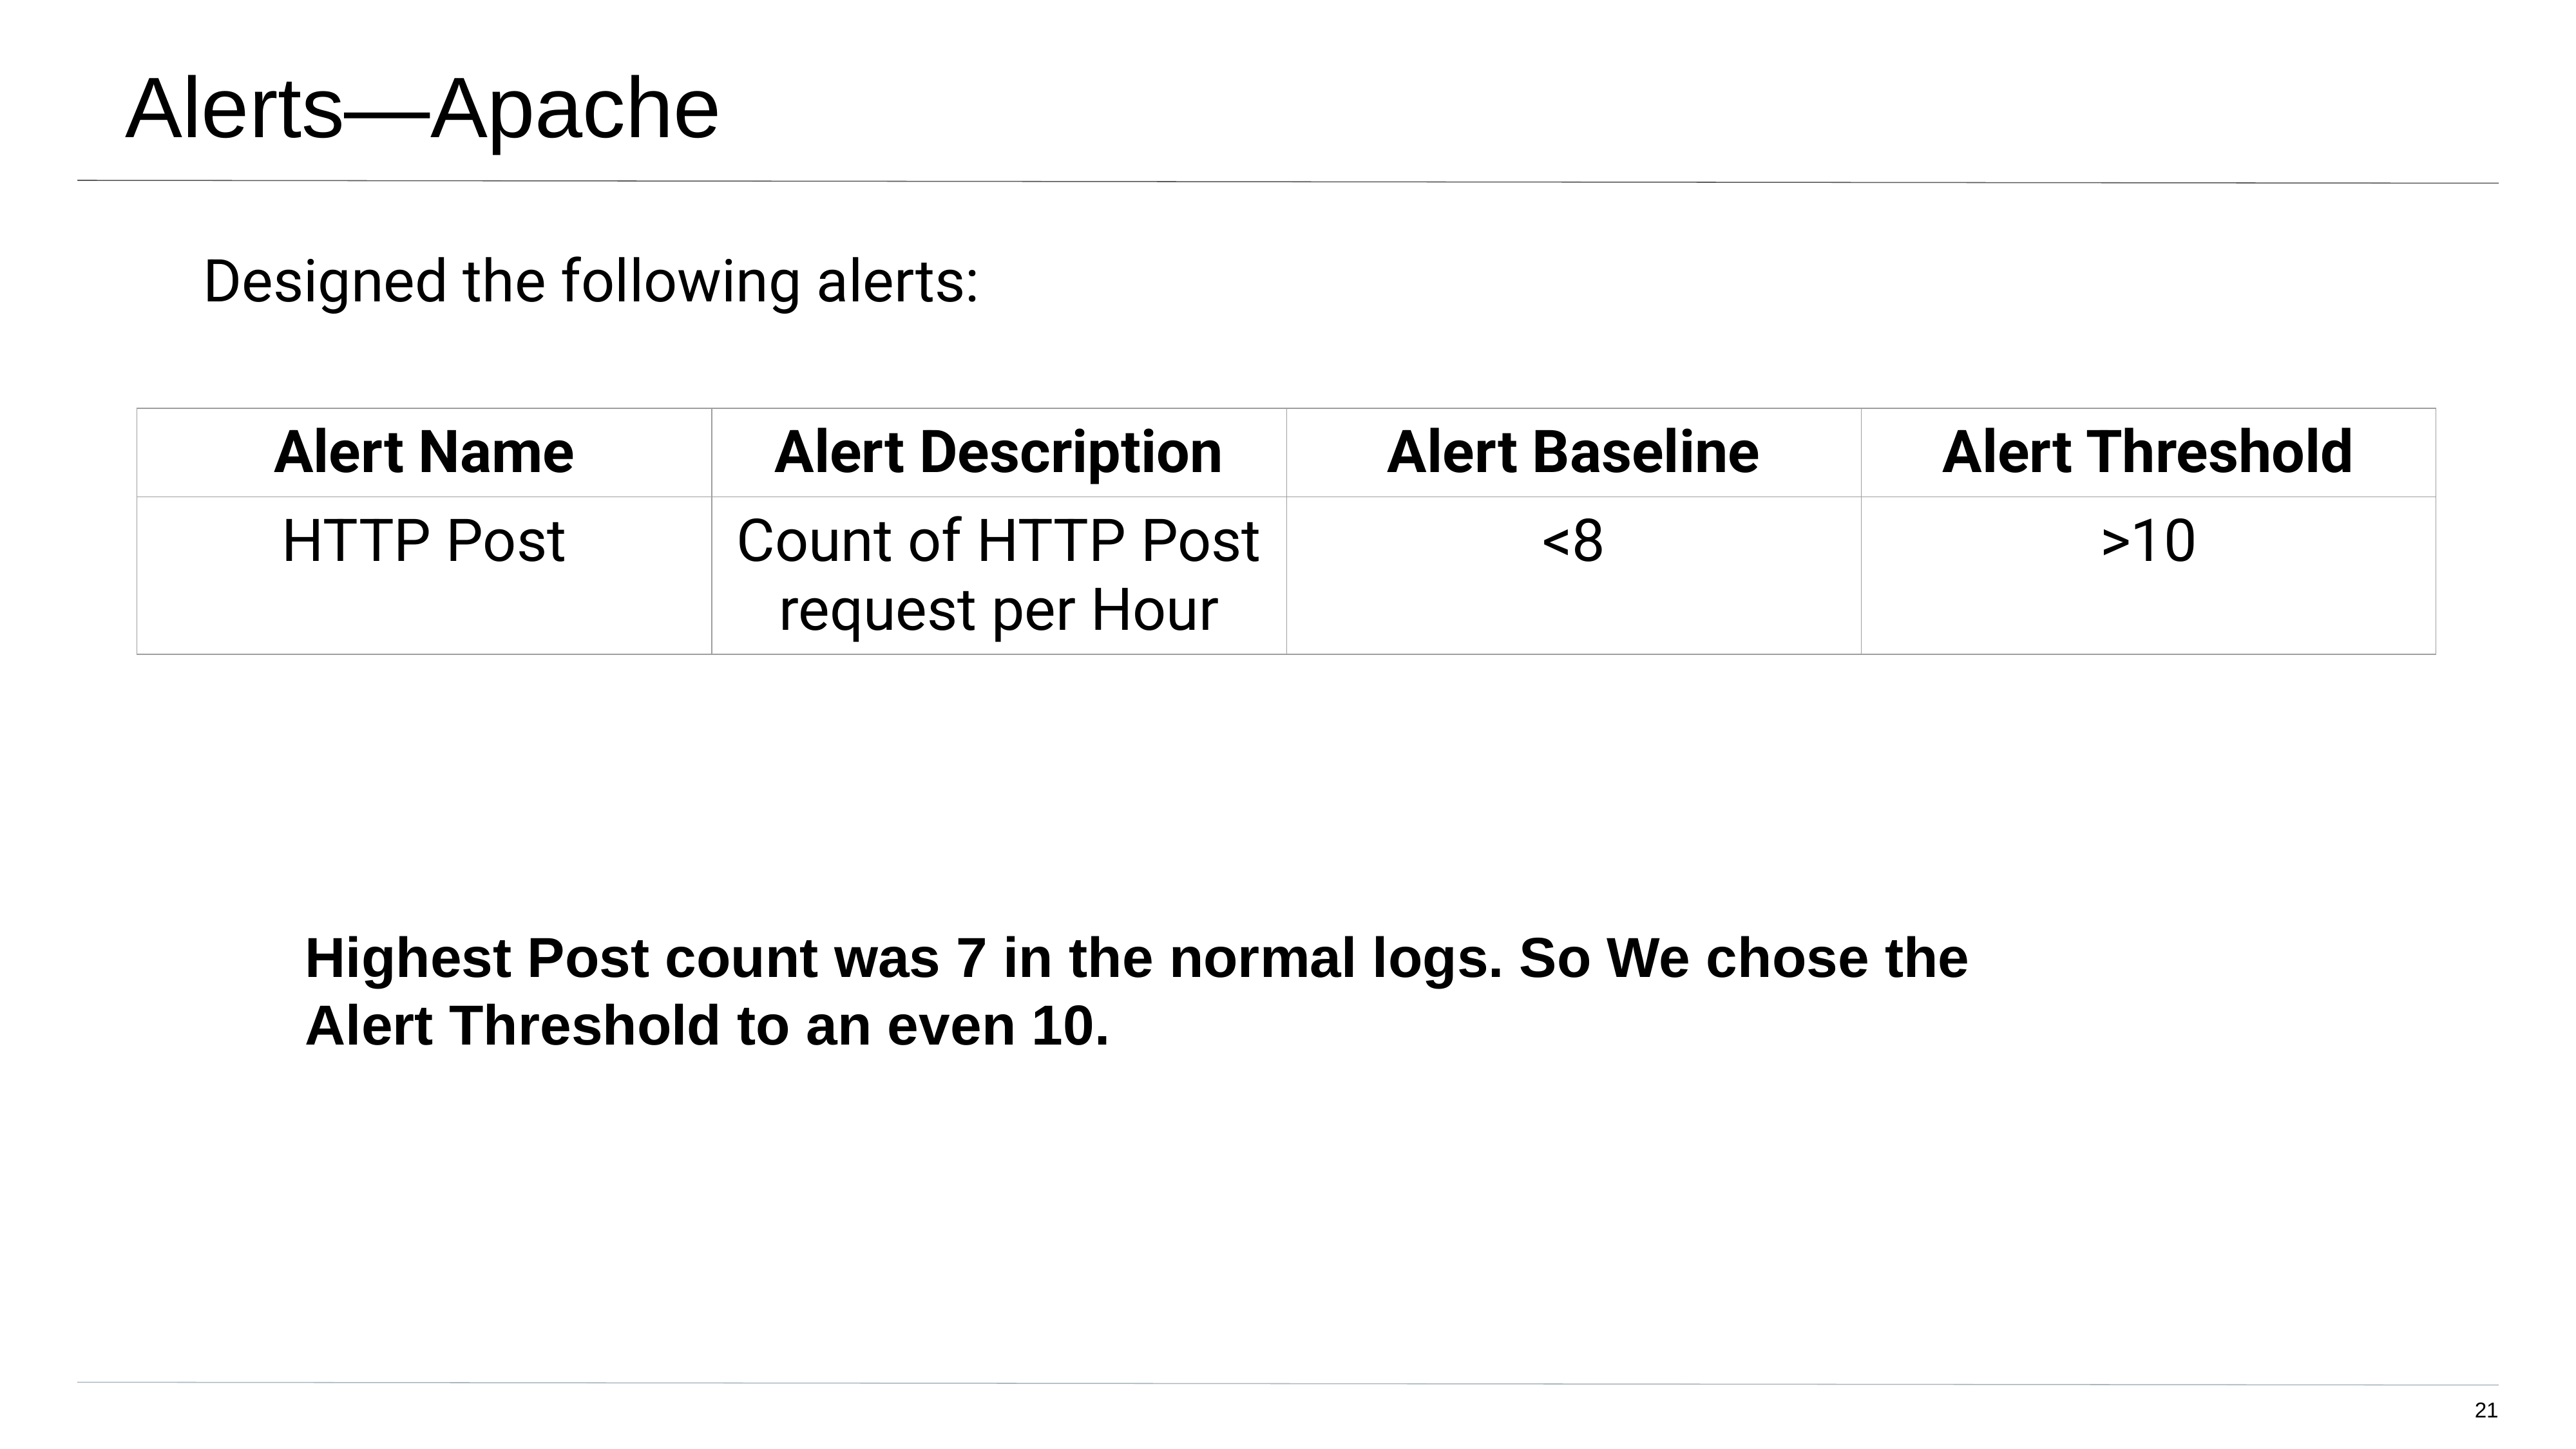

# Alerts—Apache
Designed the following alerts:

| Alert Name | Alert Description | Alert Baseline | Alert Threshold |
| --- | --- | --- | --- |
| HTTP Post | Count of HTTP Post request per Hour | <8 | >10 |
Highest Post count was 7 in the normal logs. So We chose the Alert Threshold to an even 10.
21